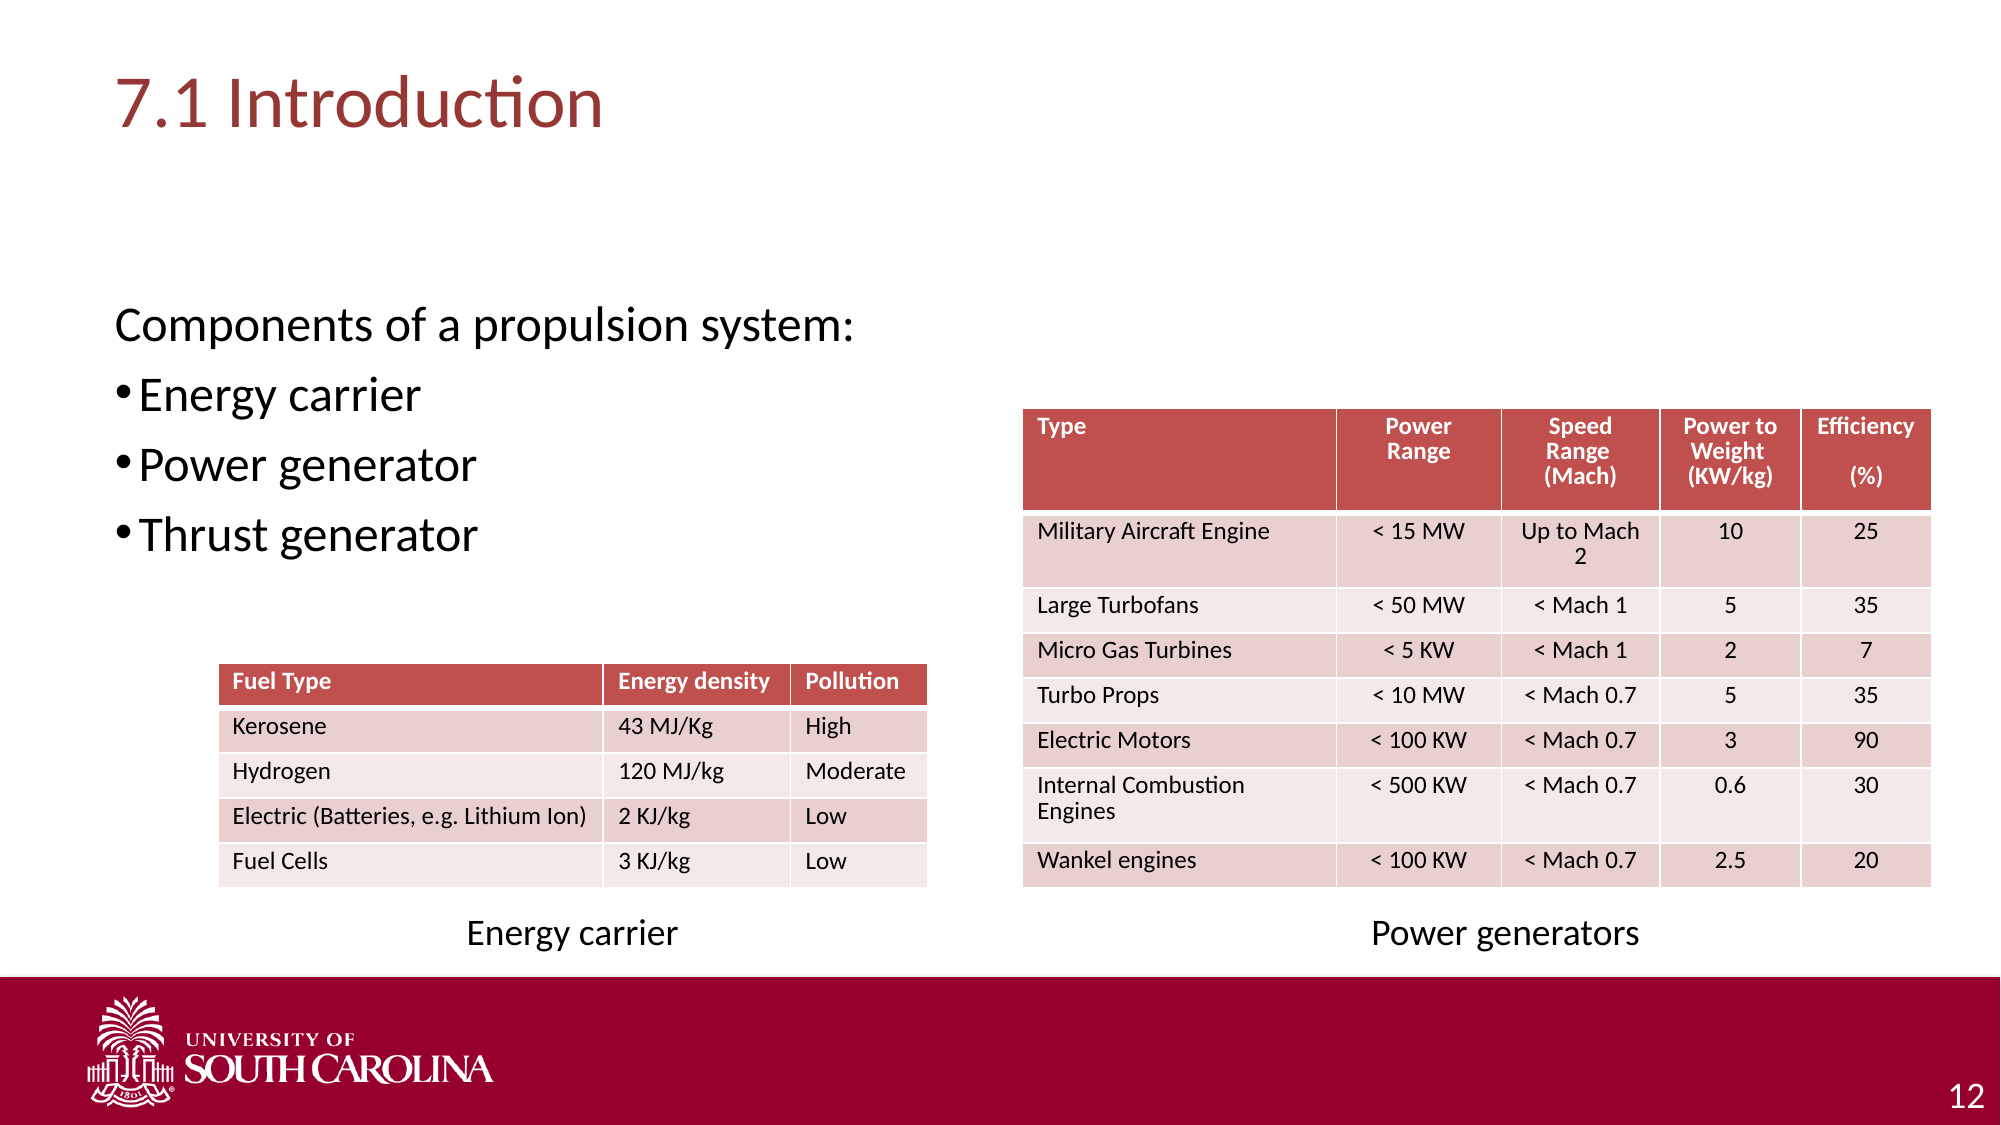

# 7.1 Introduction
Components of a propulsion system:
Energy carrier
Power generator
Thrust generator

| Type | Power Range | Speed Range (Mach) | Power to Weight (KW/kg) | Efficiency (%) |
| --- | --- | --- | --- | --- |
| Military Aircraft Engine | < 15 MW | Up to Mach 2 | 10 | 25 |
| Large Turbofans | < 50 MW | < Mach 1 | 5 | 35 |
| Micro Gas Turbines | < 5 KW | < Mach 1 | 2 | 7 |
| Turbo Props | < 10 MW | < Mach 0.7 | 5 | 35 |
| Electric Motors | < 100 KW | < Mach 0.7 | 3 | 90 |
| Internal Combustion Engines | < 500 KW | < Mach 0.7 | 0.6 | 30 |
| Wankel engines | < 100 KW | < Mach 0.7 | 2.5 | 20 |
| Fuel Type | Energy density | Pollution |
| --- | --- | --- |
| Kerosene | 43 MJ/Kg | High |
| Hydrogen | 120 MJ/kg | Moderate |
| Electric (Batteries, e.g. Lithium Ion) | 2 KJ/kg | Low |
| Fuel Cells | 3 KJ/kg | Low |
Energy carrier
Power generators